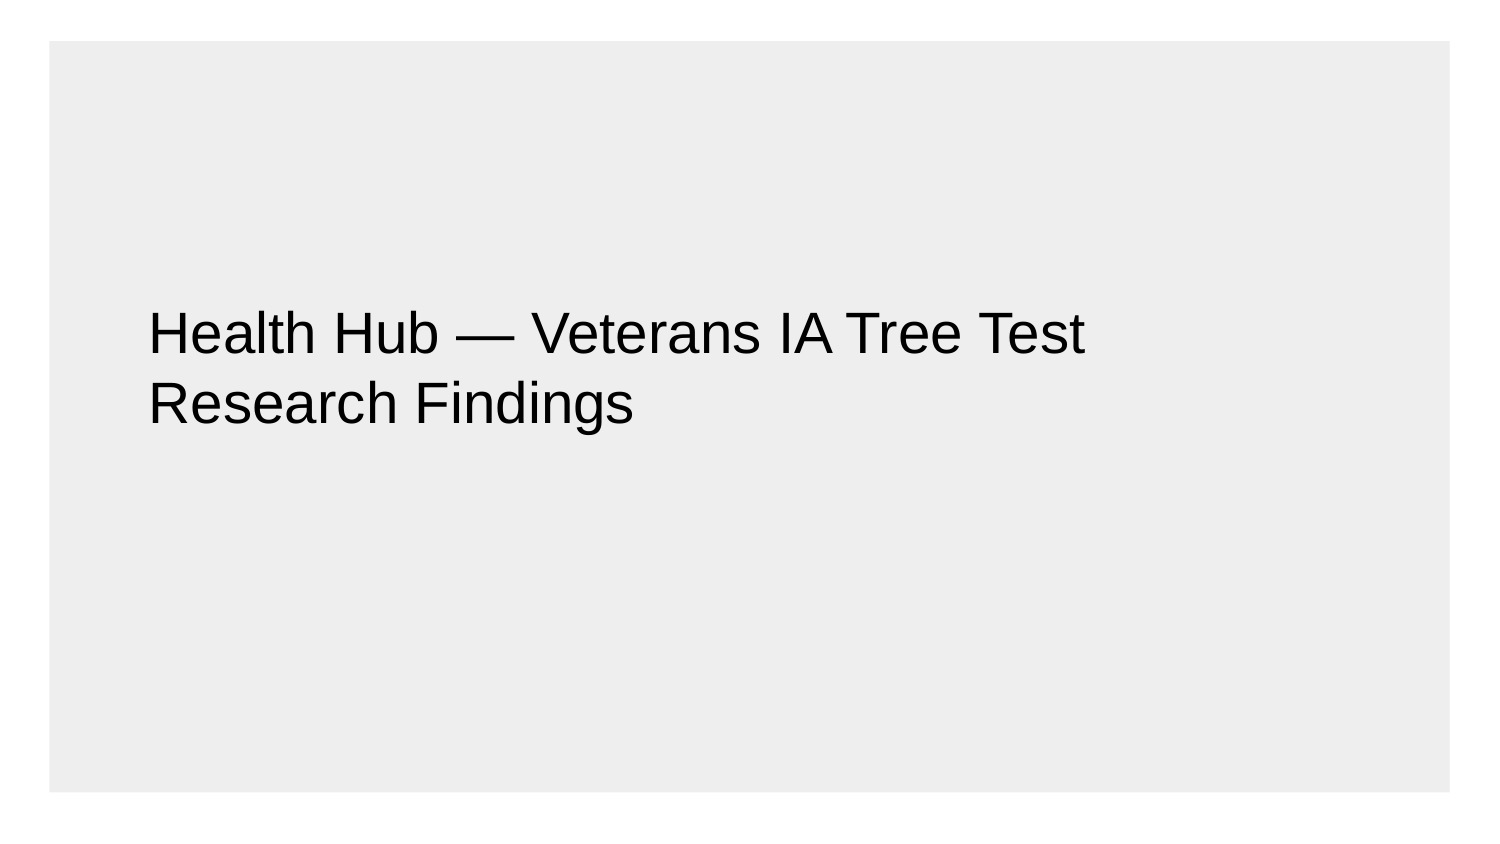

Health Hub — Veterans IA Tree Test Research Findings